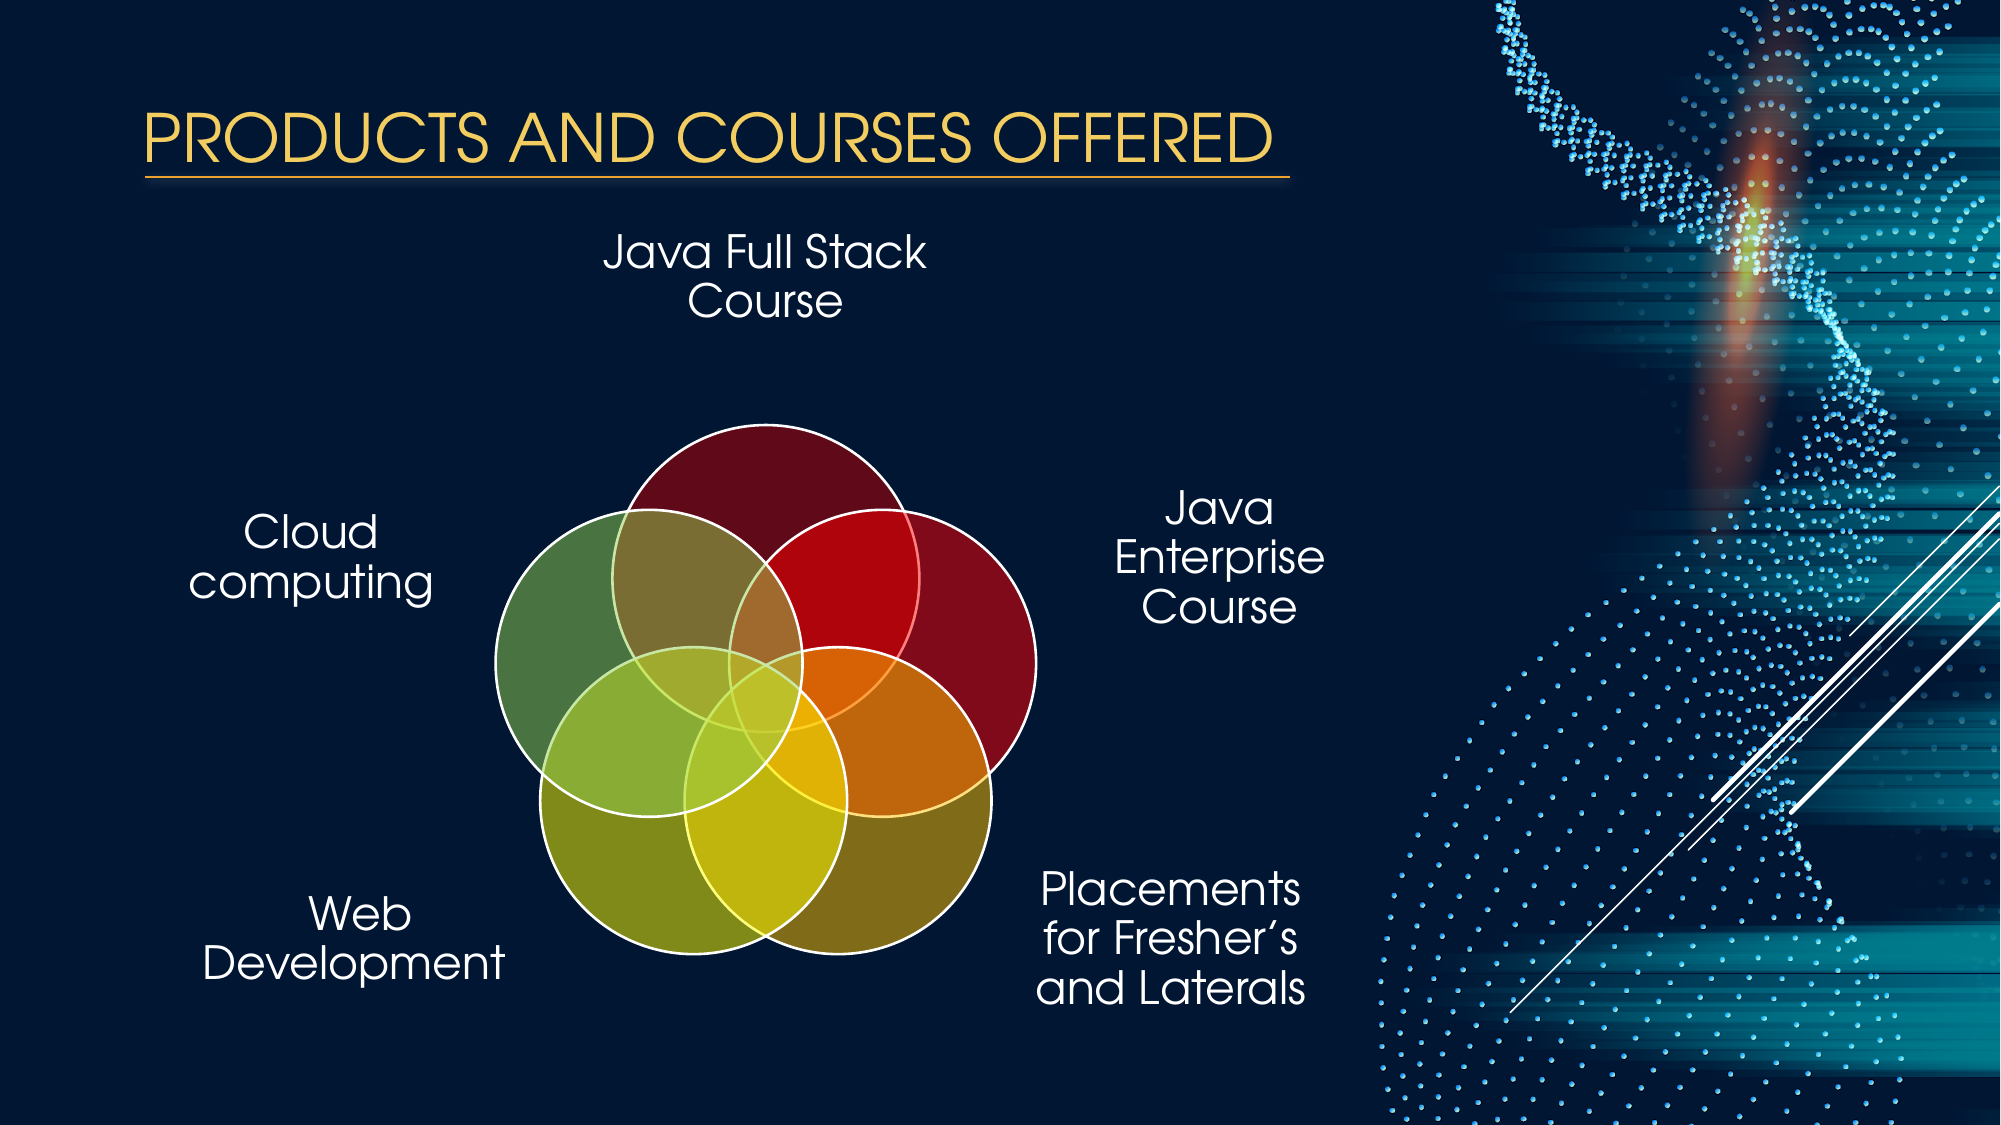

# Products and courses offered
Java Full Stack Course
Java Enterprise Course
Placements for Fresher’s and Laterals
Web Development
Cloud computing